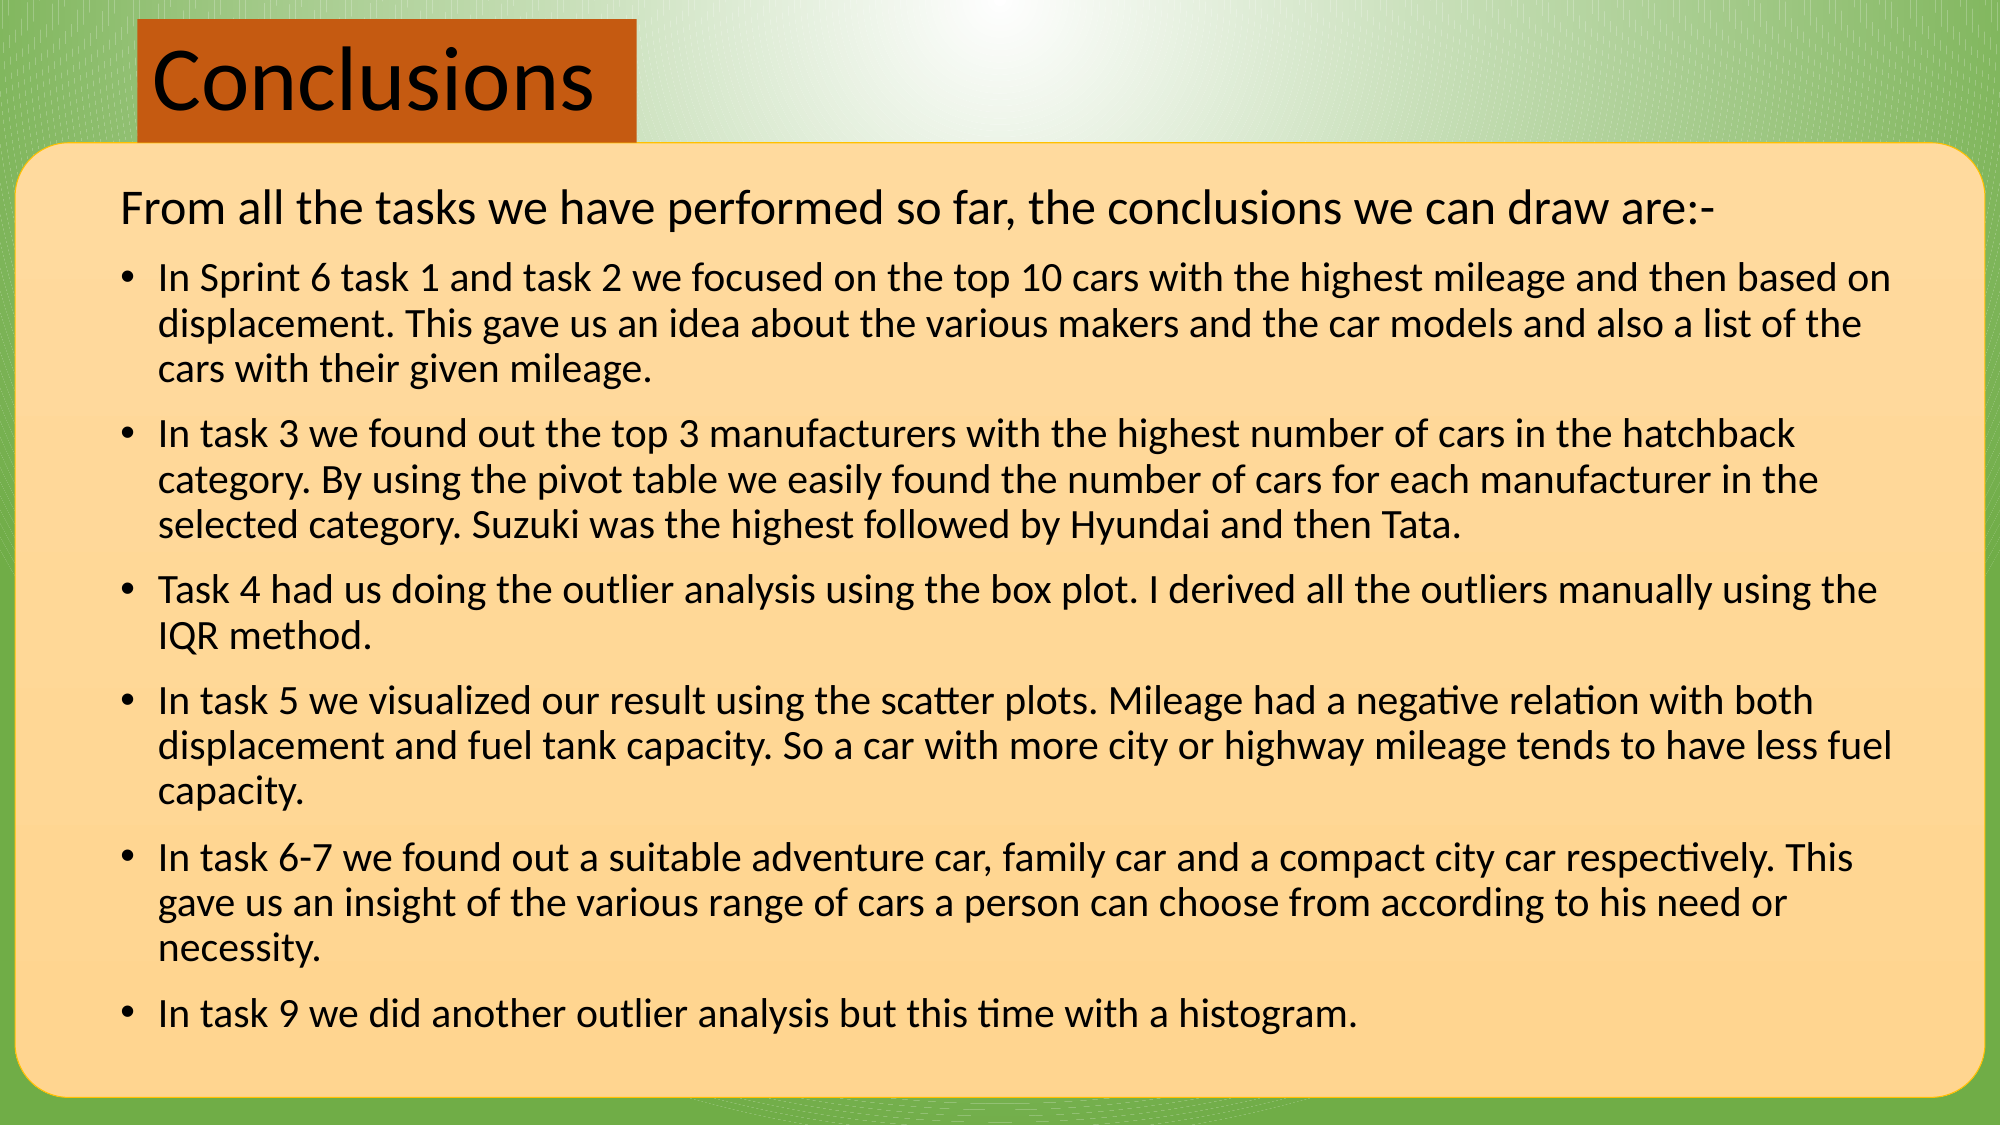

# Conclusions

From all the tasks we have performed so far, the conclusions we can draw are:-
In Sprint 6 task 1 and task 2 we focused on the top 10 cars with the highest mileage and then based on displacement. This gave us an idea about the various makers and the car models and also a list of the cars with their given mileage.
In task 3 we found out the top 3 manufacturers with the highest number of cars in the hatchback category. By using the pivot table we easily found the number of cars for each manufacturer in the selected category. Suzuki was the highest followed by Hyundai and then Tata.
Task 4 had us doing the outlier analysis using the box plot. I derived all the outliers manually using the IQR method.
In task 5 we visualized our result using the scatter plots. Mileage had a negative relation with both displacement and fuel tank capacity. So a car with more city or highway mileage tends to have less fuel capacity.
In task 6-7 we found out a suitable adventure car, family car and a compact city car respectively. This gave us an insight of the various range of cars a person can choose from according to his need or necessity.
In task 9 we did another outlier analysis but this time with a histogram.